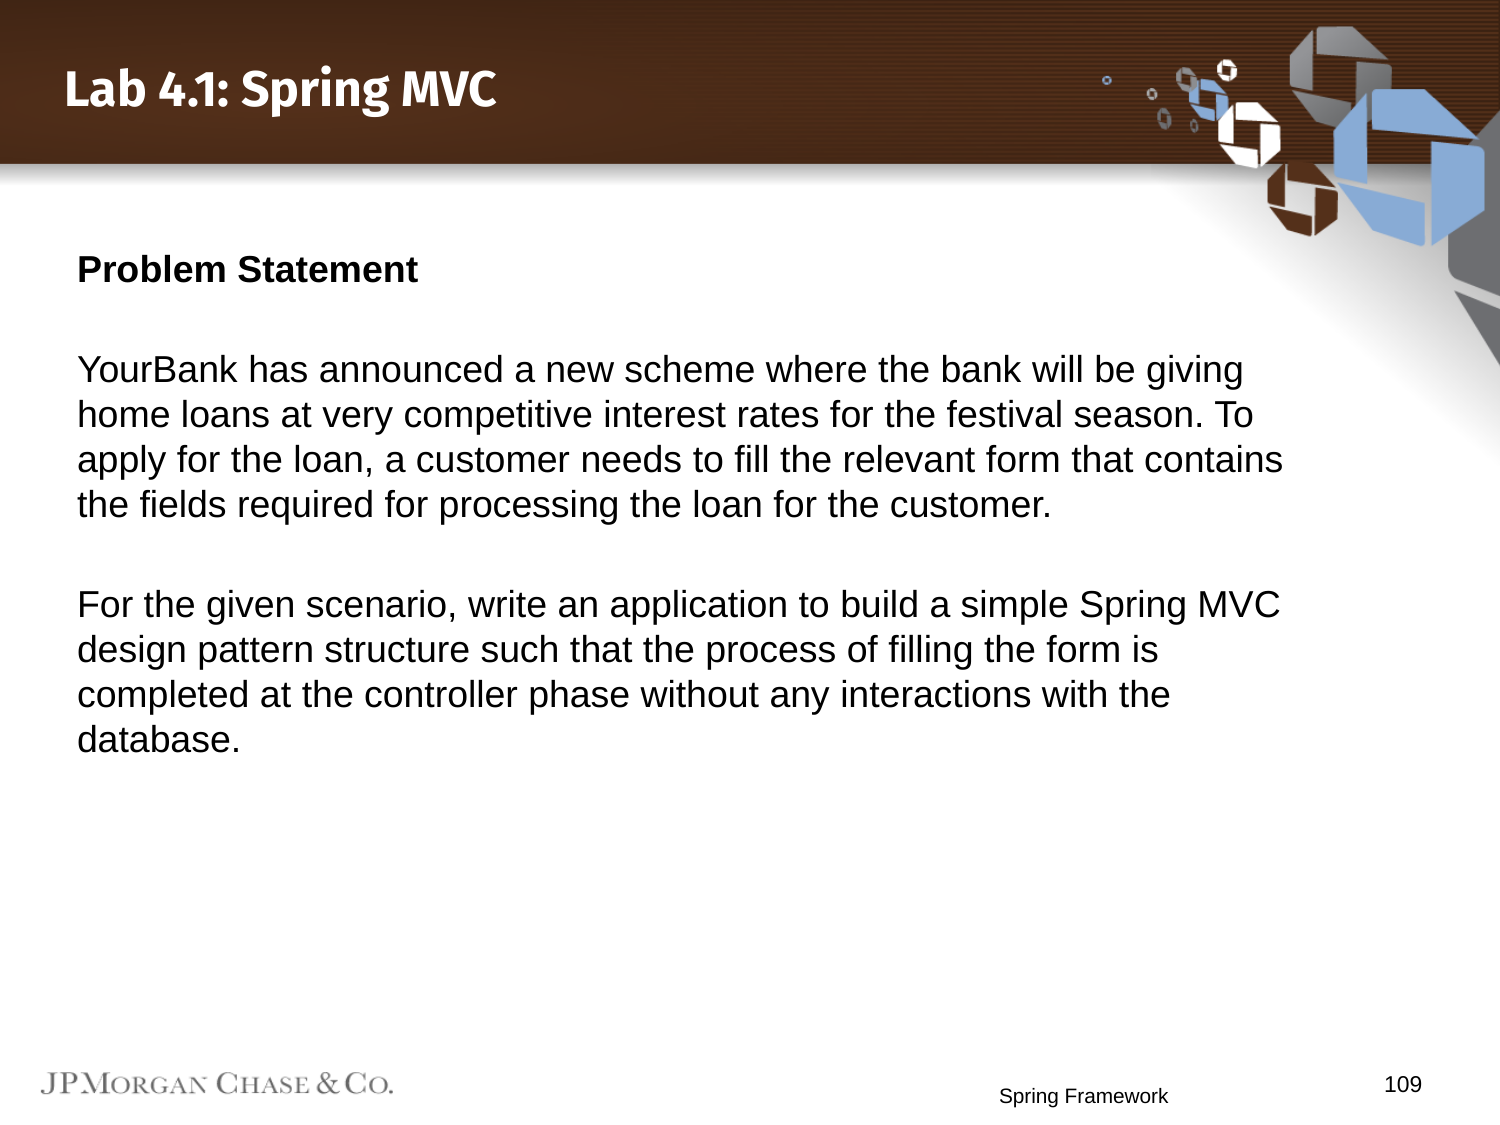

Lab 4.1: Spring MVC
Problem Statement

YourBank has announced a new scheme where the bank will be giving home loans at very competitive interest rates for the festival season. To apply for the loan, a customer needs to fill the relevant form that contains the fields required for processing the loan for the customer.

For the given scenario, write an application to build a simple Spring MVC design pattern structure such that the process of filling the form is completed at the controller phase without any interactions with the database.
109
Spring Framework